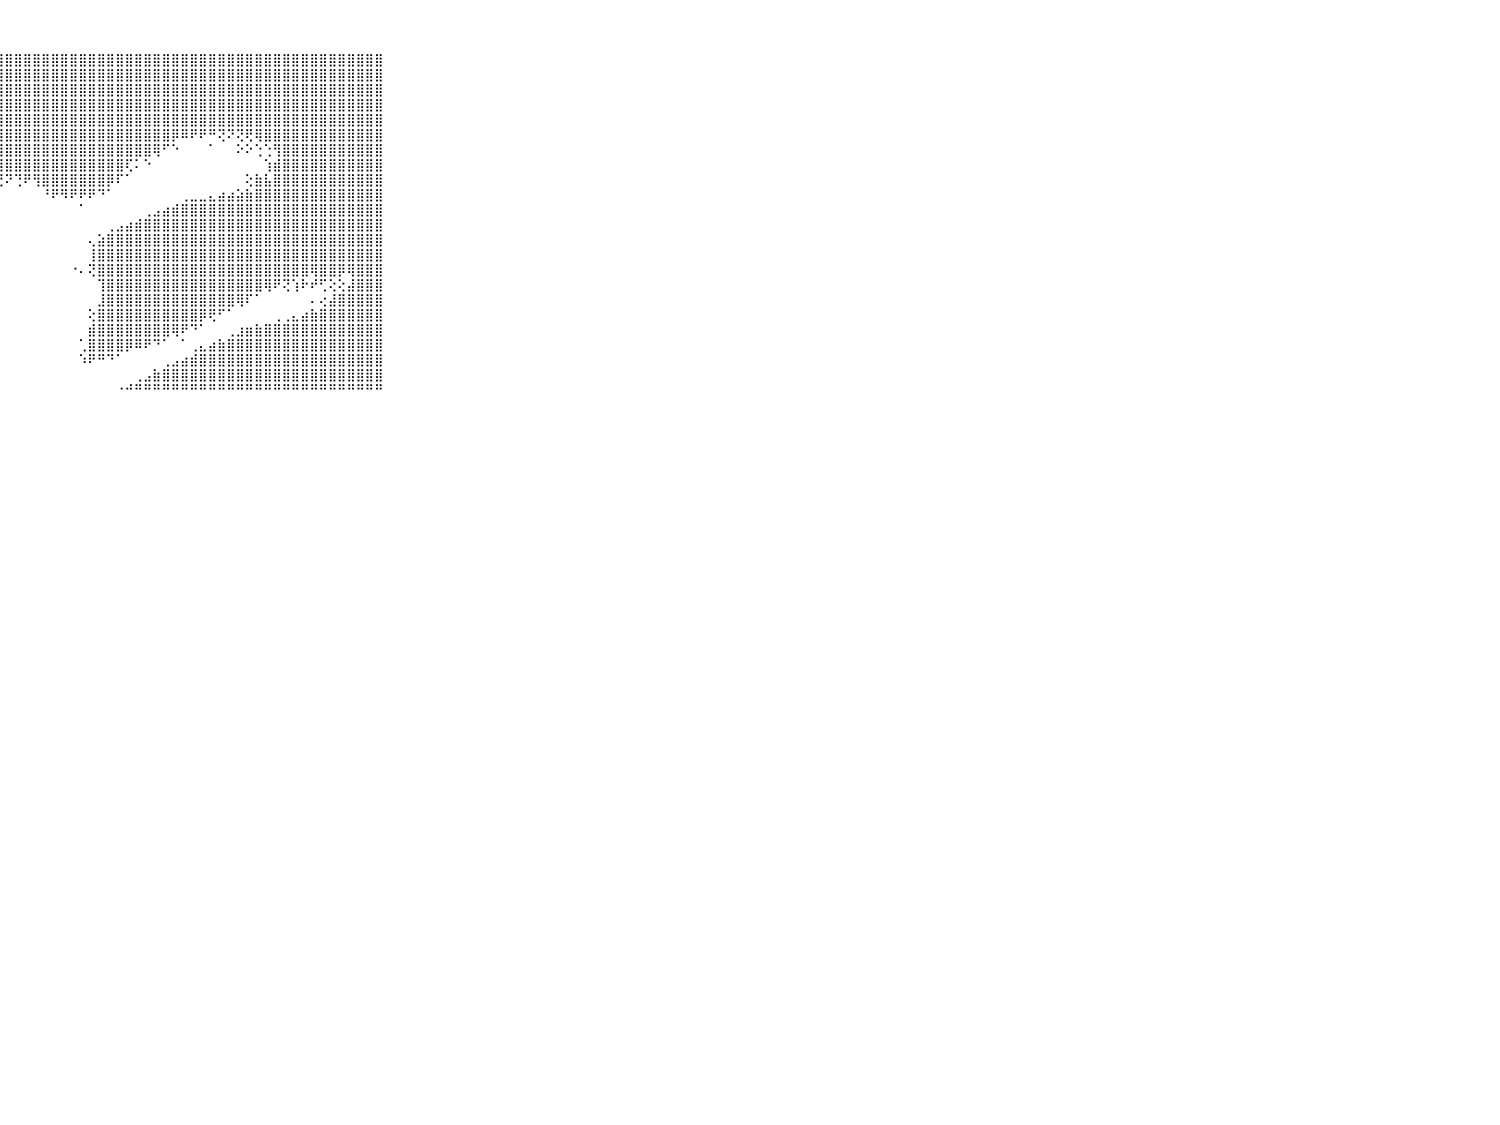

⠀⠀⠀⠀⠀⠀⠀⠀⠀⠀⠀⣿⣿⣿⣿⣿⣿⣿⣿⣿⣿⣿⣿⣿⣿⣿⣿⣿⣿⣿⣿⣿⣿⣿⣿⣿⣿⣿⣿⣿⣿⣿⣿⣿⣿⣿⣿⣿⣿⣿⣿⣿⣿⣿⣿⣿⣿⣿⣿⣿⣿⣿⣿⣿⣿⣿⣿⣿⣿⠀⠀⠀⠀⠀⠀⠀⠀⠀⠀⠀⠀
⠀⠀⠀⠀⠀⠀⠀⠀⠀⠀⠀⣿⣿⣿⣿⣿⣿⣿⣿⣿⣿⣿⣿⣿⣿⣿⣿⣿⣿⣿⣿⣿⣿⣿⣿⣿⣿⣿⣿⣿⣿⣿⣿⣿⣿⣿⣿⣿⣿⣿⣿⣿⣿⣿⣿⣿⣿⣿⣿⣿⣿⣿⣿⣿⣿⣿⣿⣿⣿⠀⠀⠀⠀⠀⠀⠀⠀⠀⠀⠀⠀
⠀⠀⠀⠀⠀⠀⠀⠀⠀⠀⠀⣿⣿⣿⣿⣿⣿⣿⣿⣿⣿⣿⣿⣿⣿⣿⣿⣿⣿⣿⣿⣿⣿⣿⣿⣿⣿⣿⣿⣿⣿⣿⣿⣿⣿⣿⣿⣿⣿⣿⣿⣿⣿⣿⣿⣿⣿⣿⣿⣿⣿⣿⣿⣿⣿⣿⣿⣿⣿⠀⠀⠀⠀⠀⠀⠀⠀⠀⠀⠀⠀
⠀⠀⠀⠀⠀⠀⠀⠀⠀⠀⠀⣿⣿⣿⣿⣿⣿⣿⣿⣿⣿⣿⣿⣿⣿⣿⣿⣿⣿⣿⣿⣿⣿⣿⣿⣿⣿⣿⣿⣿⣿⣿⣿⣿⣿⣿⣿⣿⣿⣿⣿⣿⣿⣿⣿⣿⣿⣿⣿⣿⣿⣿⣿⣿⣿⣿⣿⣿⣿⠀⠀⠀⠀⠀⠀⠀⠀⠀⠀⠀⠀
⠀⠀⠀⠀⠀⠀⠀⠀⠀⠀⠀⣿⣿⣿⣿⣿⣿⣿⣿⣿⣿⣿⣿⣿⣿⣿⣿⣿⣿⣿⣿⣿⣿⣿⣿⣿⣿⣿⣿⣿⣿⣿⣿⣿⣿⣿⣿⣿⣿⣿⣿⣿⣿⣿⣿⣿⣿⣿⣿⣿⣿⣿⣿⣿⣿⣿⣿⣿⣿⠀⠀⠀⠀⠀⠀⠀⠀⠀⠀⠀⠀
⠀⠀⠀⠀⠀⠀⠀⠀⠀⠀⠀⣿⣿⣿⣿⣿⣿⣿⣿⣿⣿⣿⣿⣿⣿⣿⣿⣿⣿⣿⣿⣿⣿⣿⣿⣿⣿⣿⣿⣿⣿⣿⣿⣿⣿⣿⡿⠿⠟⠟⠛⢝⠝⢝⢟⢿⣿⣿⣿⣿⣿⣿⣿⣿⣿⣿⣿⣿⣿⠀⠀⠀⠀⠀⠀⠀⠀⠀⠀⠀⠀
⠀⠀⠀⠀⠀⠀⠀⠀⠀⠀⠀⣿⣿⣿⣿⣿⣿⣿⣿⣿⣿⣿⣿⣿⣿⣿⣿⣿⣿⣿⣿⣿⣿⣿⣿⣿⣿⣿⣿⣿⣿⣿⣿⣿⢿⠋⠑⠀⠀⠀⠁⠀⠀⠕⠕⢑⢑⢻⣿⣿⣿⣿⣿⣿⣿⣿⣿⣿⣿⠀⠀⠀⠀⠀⠀⠀⠀⠀⠀⠀⠀
⠀⠀⠀⠀⠀⠀⠀⠀⠀⠀⠀⣿⣿⣿⣿⣿⣿⣿⣿⣿⣿⣿⣿⣿⣿⣿⣿⣿⣿⣿⣿⣿⣿⣿⣿⣿⣿⣿⣿⣿⣿⢏⠅⠑⠀⠀⠀⠀⠀⠀⠀⠀⠀⠀⠀⠀⢱⣾⣿⣿⣿⣿⣿⣿⣿⣿⣿⣿⣿⠀⠀⠀⠀⠀⠀⠀⠀⠀⠀⠀⠀
⠀⠀⠀⠀⠀⠀⠀⠀⠀⠀⠀⣿⣿⣿⣿⣿⣿⣿⣿⣿⣿⣿⡿⢿⠟⠋⢝⢝⠝⢙⠟⢻⣿⣿⣿⣿⣿⣿⣿⡿⠏⠁⠀⠀⠀⠀⠀⠀⠀⠀⠀⠀⠀⠀⢕⣷⣧⣿⣿⣿⣿⣿⣿⣿⣿⣿⣿⣿⣿⠀⠀⠀⠀⠀⠀⠀⠀⠀⠀⠀⠀
⠀⠀⠀⠀⠀⠀⠀⠀⠀⠀⠀⣿⣿⣿⣿⣿⣿⣿⣿⡿⠏⠅⠀⠀⠀⠀⢀⠀⠀⠀⠀⠀⠘⠟⠻⠟⠟⠟⠙⠁⠀⠀⠀⠀⠀⠀⠀⢀⣀⣀⣄⣴⣴⣵⣷⣿⣿⣿⣿⣿⣿⣿⣿⣿⣿⣿⣿⣿⣿⠀⠀⠀⠀⠀⠀⠀⠀⠀⠀⠀⠀
⠀⠀⠀⠀⠀⠀⠀⠀⠀⠀⠀⣿⣿⣿⣿⣿⡿⠟⠁⠁⠀⠀⠀⠀⠀⠀⠀⠀⠀⠀⠀⠀⠀⠀⠀⠀⠁⠀⠀⠀⠀⠀⠀⢀⣠⣴⣾⣿⣿⣿⣿⣿⣿⣿⣿⣿⣿⣿⣿⣿⣿⣿⣿⣿⣿⣿⣿⣿⣿⠀⠀⠀⠀⠀⠀⠀⠀⠀⠀⠀⠀
⠀⠀⠀⠀⠀⠀⠀⠀⠀⠀⠀⣿⣿⣿⠿⠋⠁⠀⠀⠀⠀⠀⠀⠀⠀⠀⠀⠀⠀⠀⠀⠀⠀⠀⠀⠀⠀⠀⠀⢀⣠⣴⣾⣿⣿⣿⣿⣿⣿⣿⣿⣿⣿⣿⣿⣿⣿⣿⣿⣿⣿⣿⣿⣿⣿⣿⣿⣿⣿⠀⠀⠀⠀⠀⠀⠀⠀⠀⠀⠀⠀
⠀⠀⠀⠀⠀⠀⠀⠀⠀⠀⠀⠿⠋⠁⠀⠀⠀⠀⠀⠀⠀⠀⠀⠀⠀⠀⠀⠀⠀⠀⠀⠀⠀⠀⠀⠀⠀⢄⣵⣿⣿⣿⣿⣿⣿⣿⣿⣿⣿⣿⣿⣿⣿⣿⣿⣿⣿⣿⣿⣿⣿⣿⣿⣿⣿⣿⣿⣿⣿⠀⠀⠀⠀⠀⠀⠀⠀⠀⠀⠀⠀
⠀⠀⠀⠀⠀⠀⠀⠀⠀⠀⠀⠀⠀⠀⠀⠀⠀⠀⠀⠀⠀⠀⠀⠀⠀⠀⠀⠀⠀⠀⠀⠀⠀⠀⠀⠀⠀⢸⣿⣿⣿⣿⣿⣿⣿⣿⣿⣿⣿⣿⣿⣿⣿⣿⣿⣿⣿⣿⣿⣿⣿⣿⣿⣿⣿⣿⣿⣿⣿⠀⠀⠀⠀⠀⠀⠀⠀⠀⠀⠀⠀
⠀⠀⠀⠀⠀⠀⠀⠀⠀⠀⠀⠀⠀⠀⠀⠀⠀⠀⠀⠀⠀⠀⠀⠀⠀⠀⠀⠀⠀⠀⠀⠀⠀⠀⠀⠐⠄⢝⣿⣿⣿⣿⣿⣿⣿⣿⣿⣿⣿⣿⣿⣿⣿⣿⣿⣿⣿⣿⣿⣿⣿⢿⣿⣿⡿⢿⣿⣿⣿⠀⠀⠀⠀⠀⠀⠀⠀⠀⠀⠀⠀
⠀⠀⠀⠀⠀⠀⠀⠀⠀⠀⠀⠀⠀⠀⠀⠀⠀⠀⠀⠀⠀⠀⠀⠀⠀⠀⠀⠀⠀⠀⠀⠀⠀⠀⠀⠀⠀⠀⢹⣿⣿⣿⣿⣿⣿⣿⣿⣿⣿⣿⣿⣿⣿⣿⣿⣿⢿⠟⢝⢱⠗⠞⢋⢕⢕⣼⣿⣿⣿⠀⠀⠀⠀⠀⠀⠀⠀⠀⠀⠀⠀
⠀⠀⠀⠀⠀⠀⠀⠀⠀⠀⠀⠀⠀⠀⠀⠀⠀⠀⠀⠀⠀⠀⠀⠀⠀⠀⠀⠀⠀⠀⠀⠀⠀⠀⠀⠀⠀⠀⣸⣿⣿⣿⣿⣿⣿⣿⣿⣿⣿⣿⣿⣿⣿⢿⠏⠁⠀⠀⠀⠀⠀⠄⢔⣼⣿⣿⣿⣿⣿⠀⠀⠀⠀⠀⠀⠀⠀⠀⠀⠀⠀
⠀⠀⠀⠀⠀⠀⠀⠀⠀⠀⠀⠀⠀⠀⠀⠀⠀⠀⠀⠀⠀⠀⠀⠀⠀⠀⠀⠀⠀⠀⠀⠀⠀⠀⠀⠀⠀⢕⣿⣿⣿⣿⣿⣿⣿⣿⣿⣿⣿⡿⢟⠋⠁⠀⠀⠀⠀⢀⢀⣄⣴⣷⣿⣿⣿⣿⣿⣿⣿⠀⠀⠀⠀⠀⠀⠀⠀⠀⠀⠀⠀
⠀⠀⠀⠀⠀⠀⠀⠀⠀⠀⠀⠀⠀⠀⠀⠀⠀⠀⠀⠀⠀⠀⠀⠀⠀⠀⠀⠀⠀⠀⠀⠀⠀⠀⠀⠀⠀⣾⣿⣿⣿⣿⣿⣿⣿⣿⢿⠟⠙⠁⠀⠀⢀⣰⣶⣷⣿⣿⣿⣿⣿⣿⣿⣿⣿⣿⣿⣿⣿⠀⠀⠀⠀⠀⠀⠀⠀⠀⠀⠀⠀
⠀⠀⠀⠀⠀⠀⠀⠀⠀⠀⠀⠀⠀⠀⠀⠀⠀⠀⠀⠀⠀⠀⠀⢀⣄⡄⠀⠀⠀⠀⠀⠀⠀⠀⠀⠀⢁⣿⣿⣿⣿⡿⠿⠟⠙⠁⠀⠁⢀⣄⣴⣷⣿⣿⣿⣿⣿⣿⣿⣿⣿⣿⣿⣿⣿⣿⣿⣿⣿⠀⠀⠀⠀⠀⠀⠀⠀⠀⠀⠀⠀
⠀⠀⠀⠀⠀⠀⠀⠀⠀⠀⠀⠀⠀⠀⠀⠀⠀⢀⣠⣴⣴⣷⣿⣿⣿⢇⠀⠀⠀⠀⠀⠀⠀⠀⠀⠀⠱⠟⠛⠙⠁⠀⠀⠀⠀⢀⣠⣴⣾⣿⣿⣿⣿⣿⣿⣿⣿⣿⣿⣿⣿⣿⣿⣿⣿⣿⣿⣿⣿⠀⠀⠀⠀⠀⠀⠀⠀⠀⠀⠀⠀
⠀⠀⠀⠀⠀⠀⠀⠀⠀⠀⠀⠀⠀⠀⠀⣄⣴⣿⣿⣿⣿⣿⣿⣿⡏⠀⠀⠀⠀⠀⠀⠀⠀⠀⠀⠀⠀⠀⠀⠀⠀⠀⢀⣠⣷⣿⣿⣿⣿⣿⣿⣿⣿⣿⣿⣿⣿⣿⣿⣿⣿⣿⣿⣿⣿⣿⣿⣿⣿⠀⠀⠀⠀⠀⠀⠀⠀⠀⠀⠀⠀
⠀⠀⠀⠀⠀⠀⠀⠀⠀⠀⠀⠀⠀⠐⠚⠛⠛⠛⠛⠛⠛⠛⠛⠋⠀⠀⠀⠀⠀⠀⠀⠀⠀⠀⠀⠀⠀⠀⠀⠀⠐⠚⠛⠛⠛⠛⠛⠛⠛⠛⠛⠛⠛⠛⠛⠛⠛⠛⠛⠛⠛⠛⠛⠛⠛⠛⠛⠛⠛⠀⠀⠀⠀⠀⠀⠀⠀⠀⠀⠀⠀